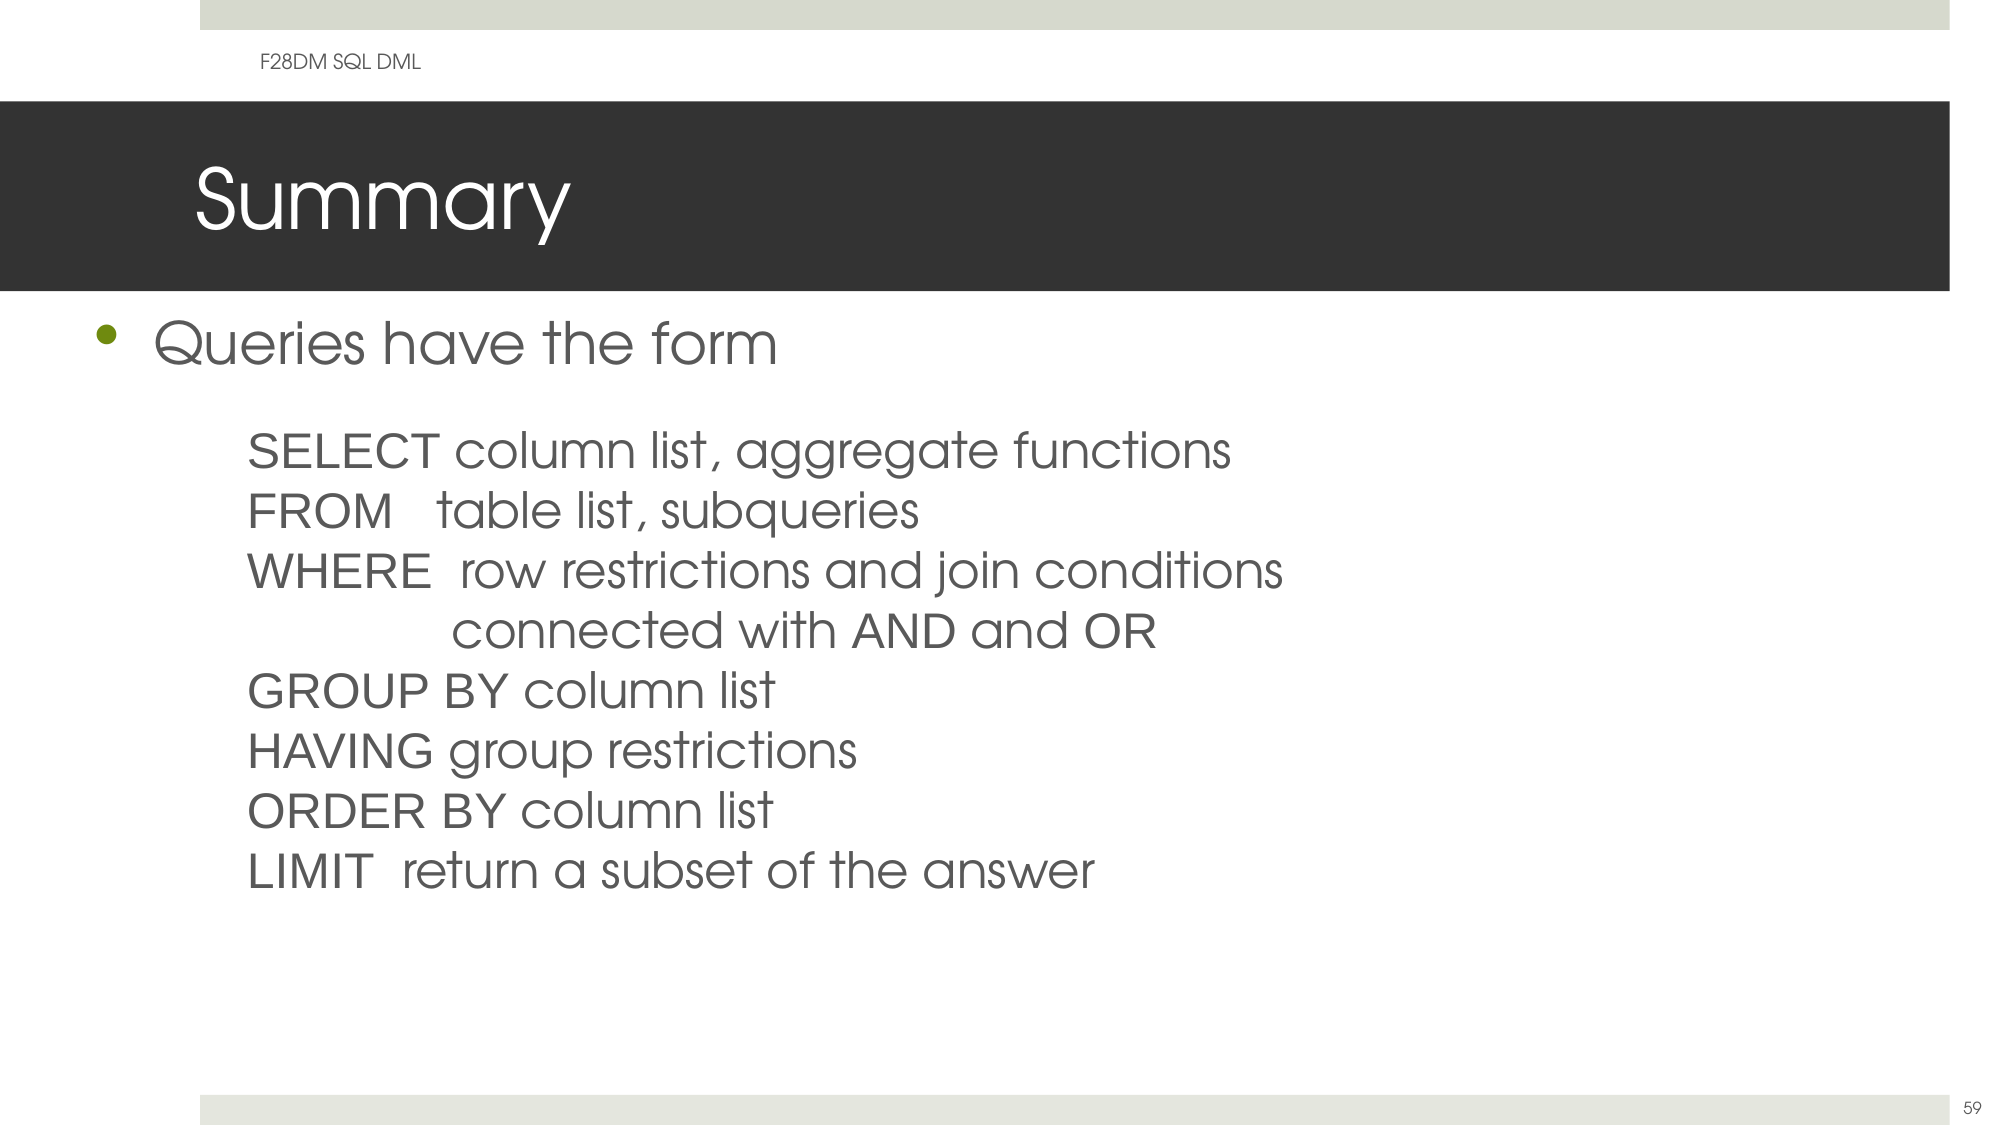

F28DM SQL DML

# Summary
Queries have the form
	SELECT column list, aggregate functions
	FROM   table list, subqueries
	WHERE  row restrictions and join conditions
		    connected with AND and OR
	GROUP BY column list
	HAVING group restrictions
	ORDER BY column list
	LIMIT  return a subset of the answer
59